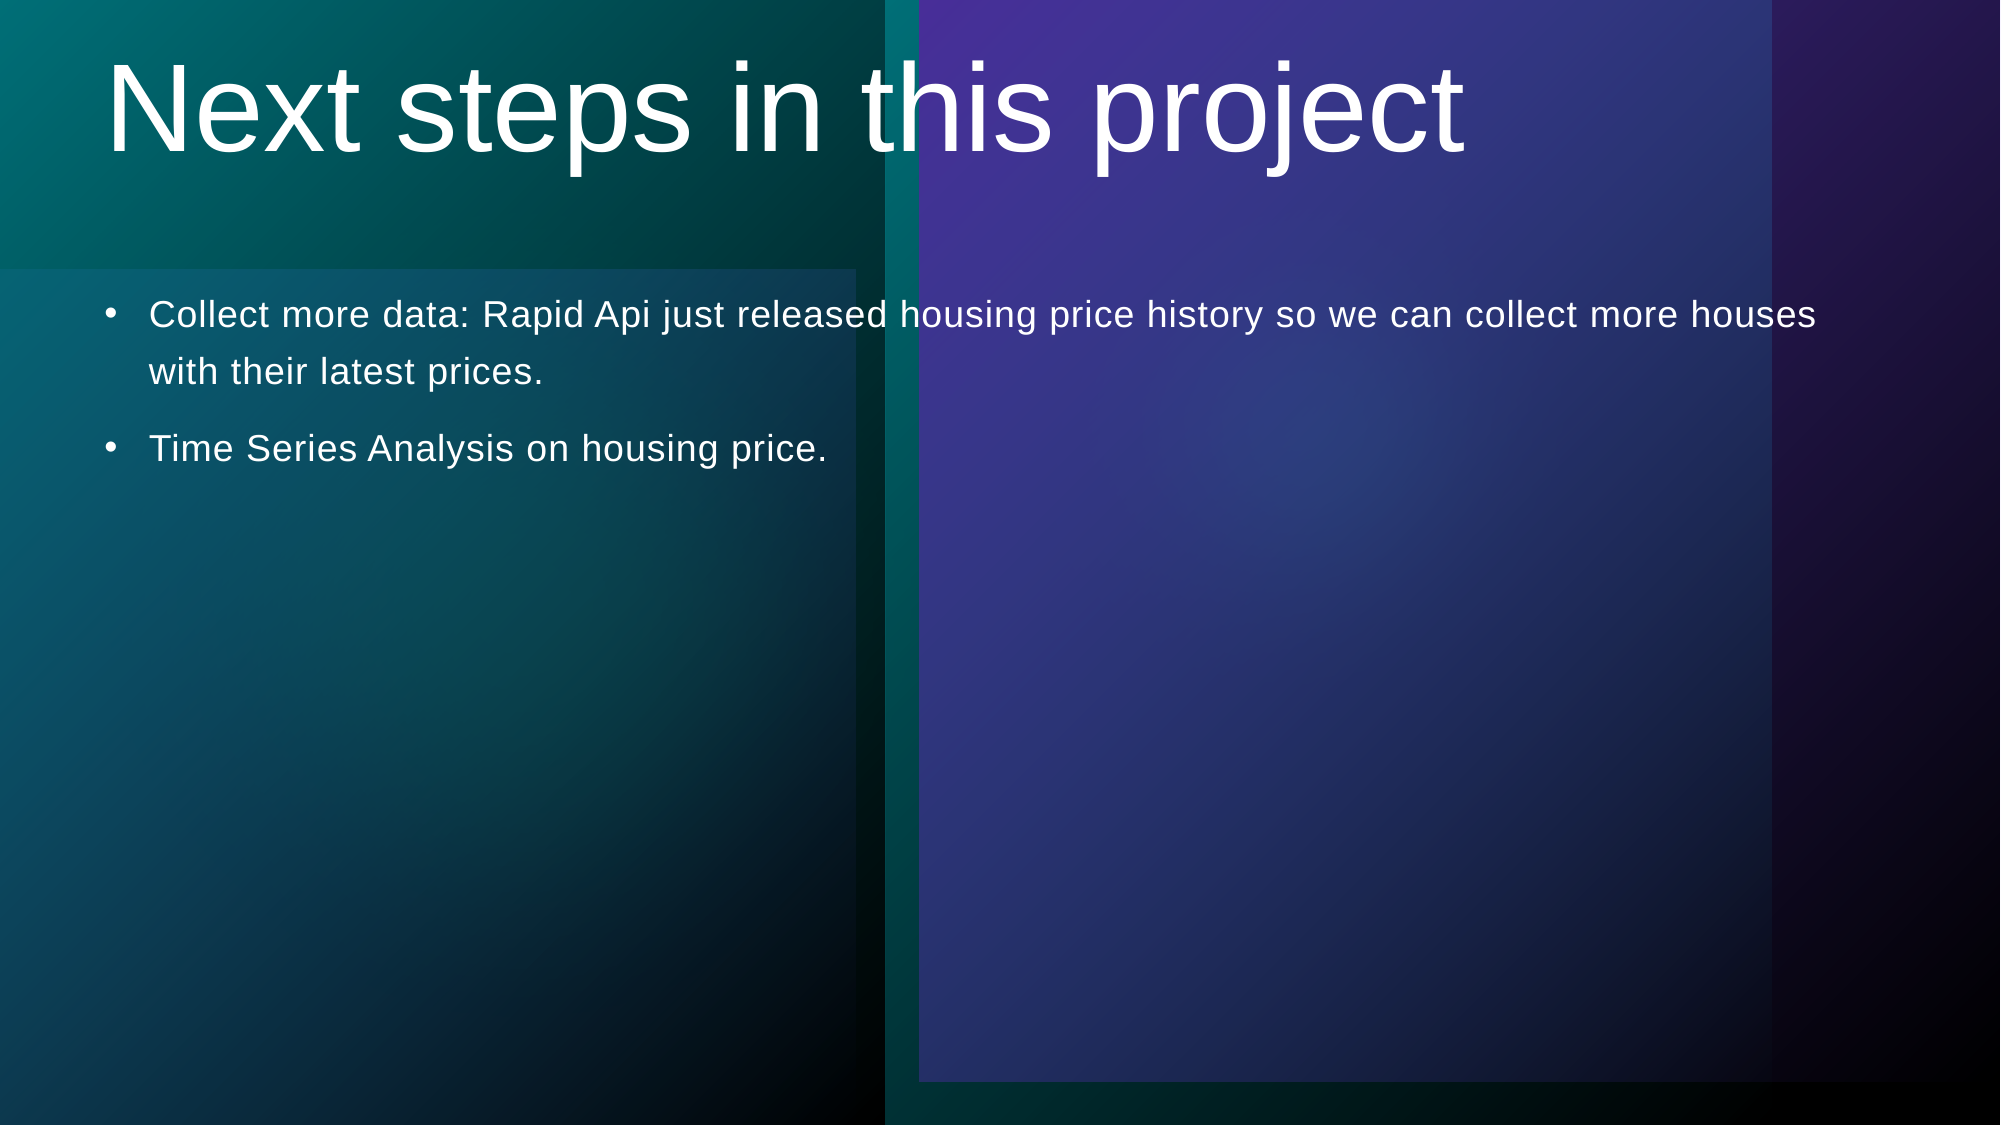

# Next steps in this project
Collect more data: Rapid Api just released housing price history so we can collect more houses with their latest prices.
Time Series Analysis on housing price.